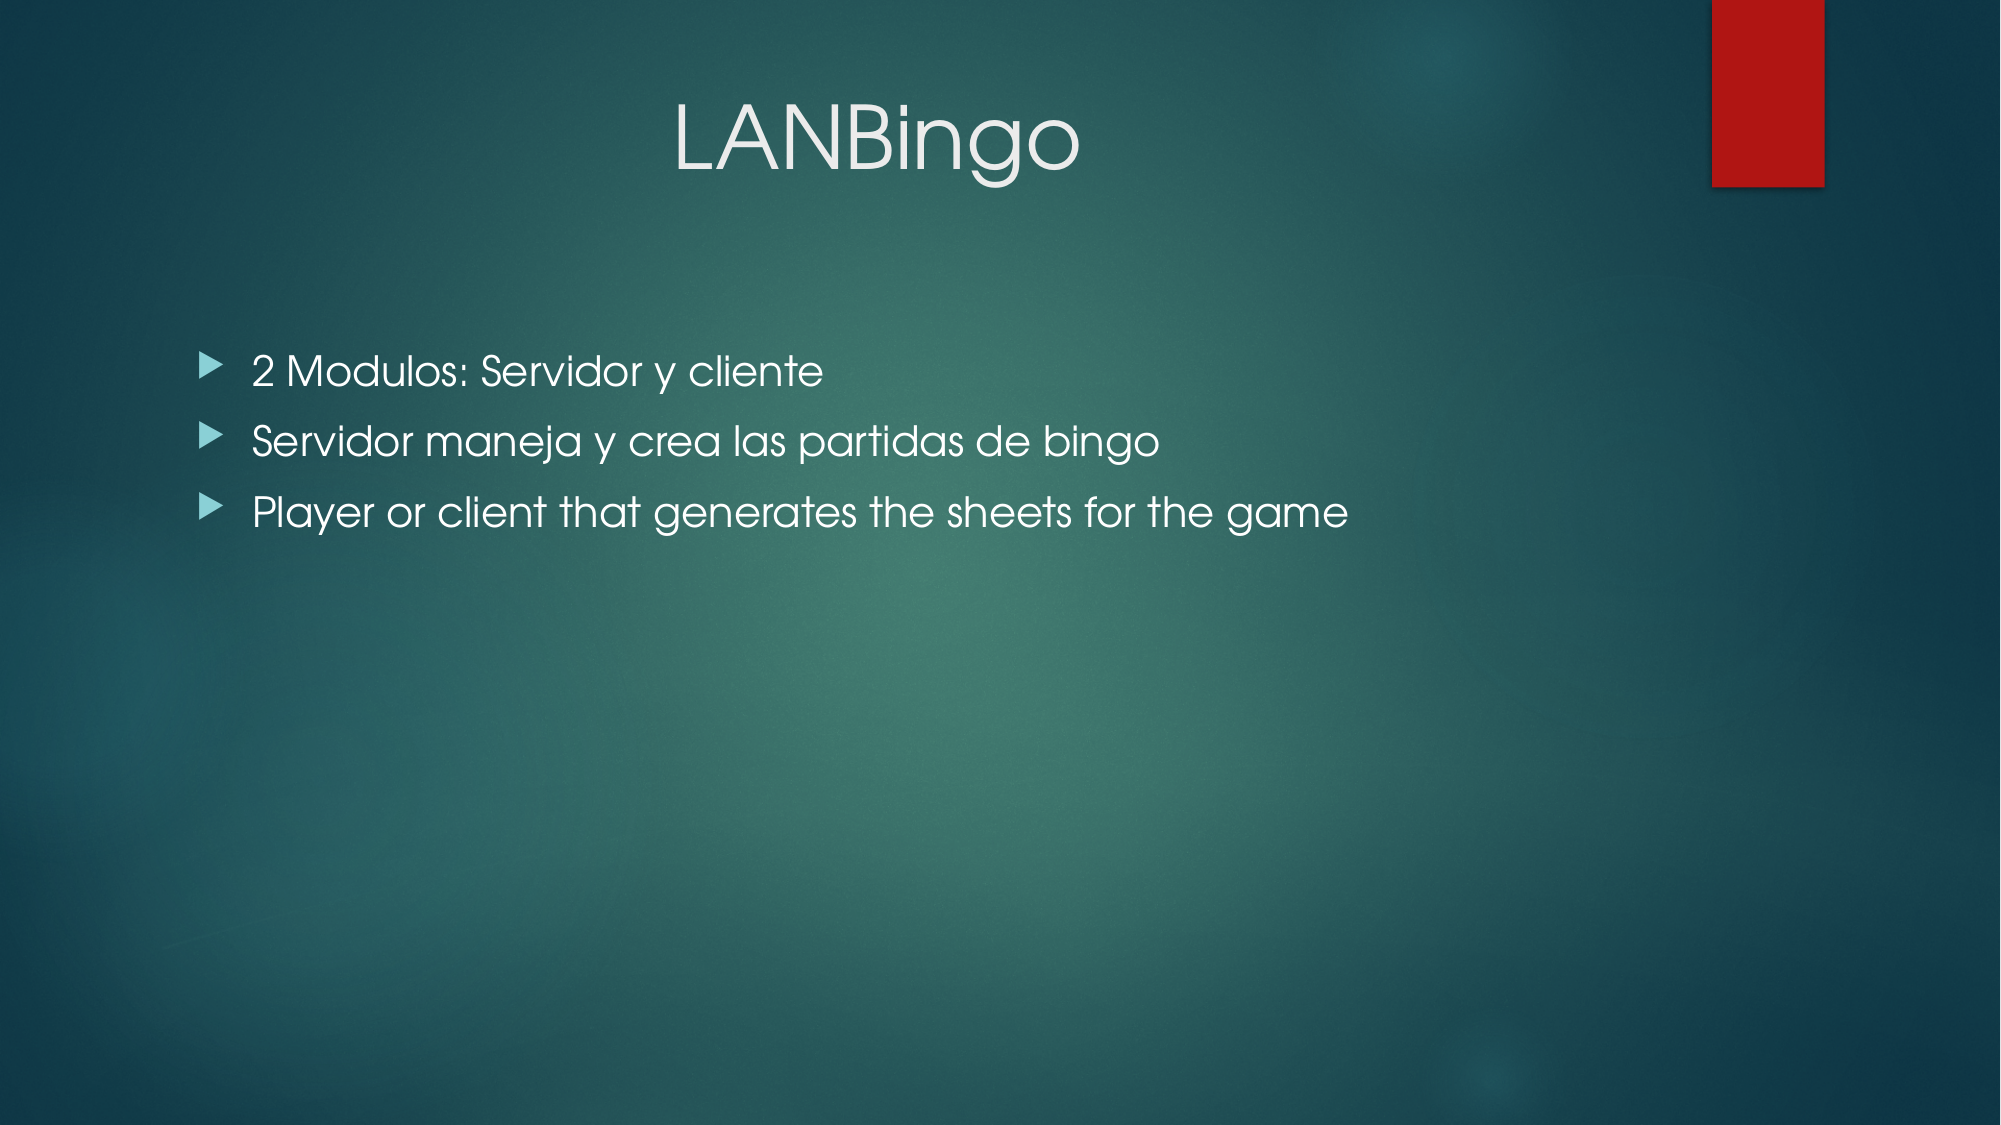

# LANBingo
2 Modulos: Servidor y cliente
Servidor maneja y crea las partidas de bingo
Player or client that generates the sheets for the game